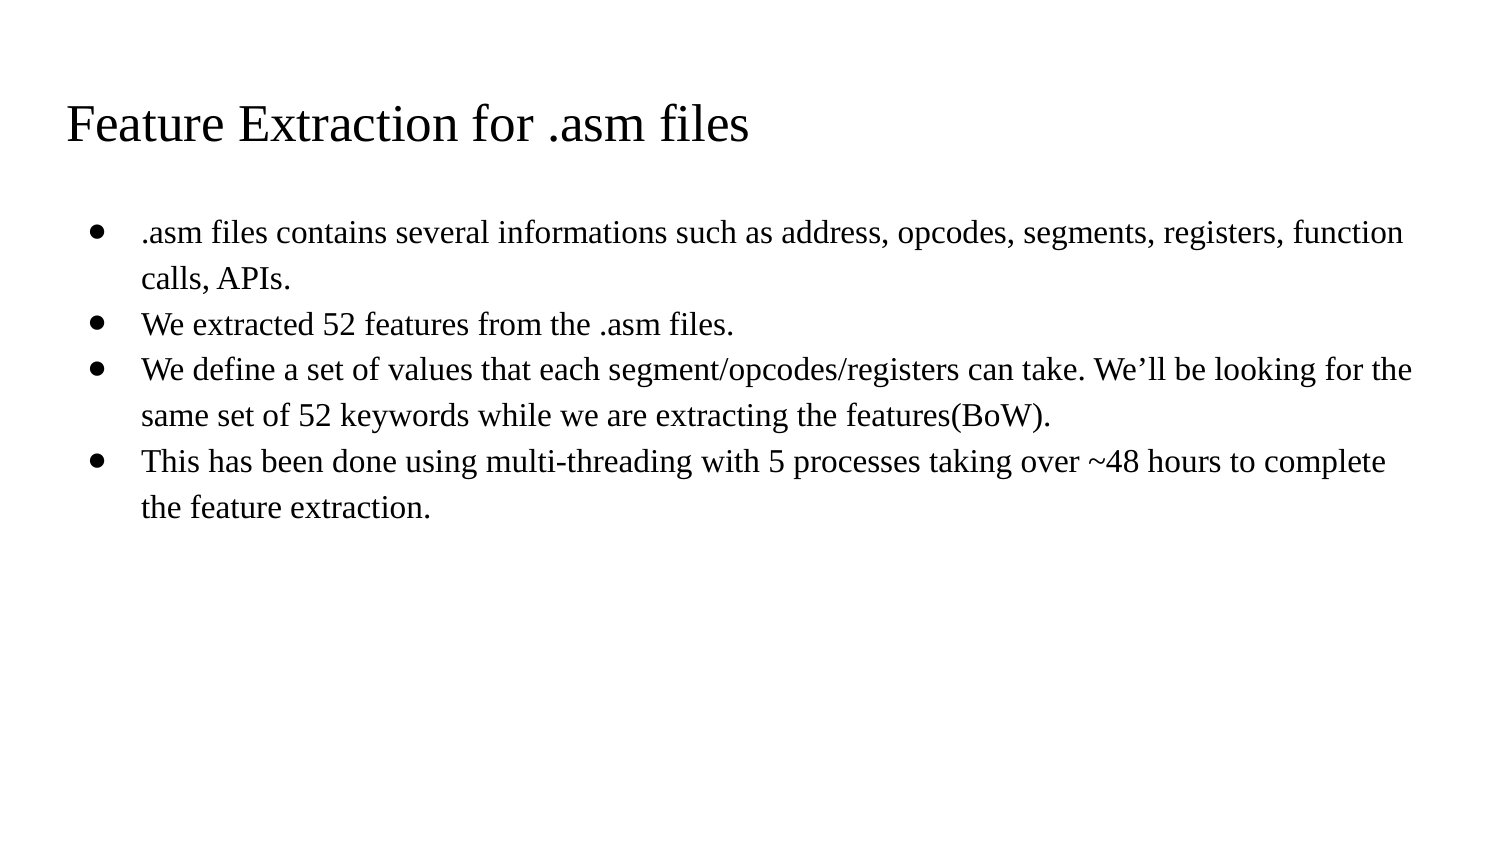

# Feature Extraction for .asm files
.asm files contains several informations such as address, opcodes, segments, registers, function calls, APIs.
We extracted 52 features from the .asm files.
We define a set of values that each segment/opcodes/registers can take. We’ll be looking for the same set of 52 keywords while we are extracting the features(BoW).
This has been done using multi-threading with 5 processes taking over ~48 hours to complete the feature extraction.